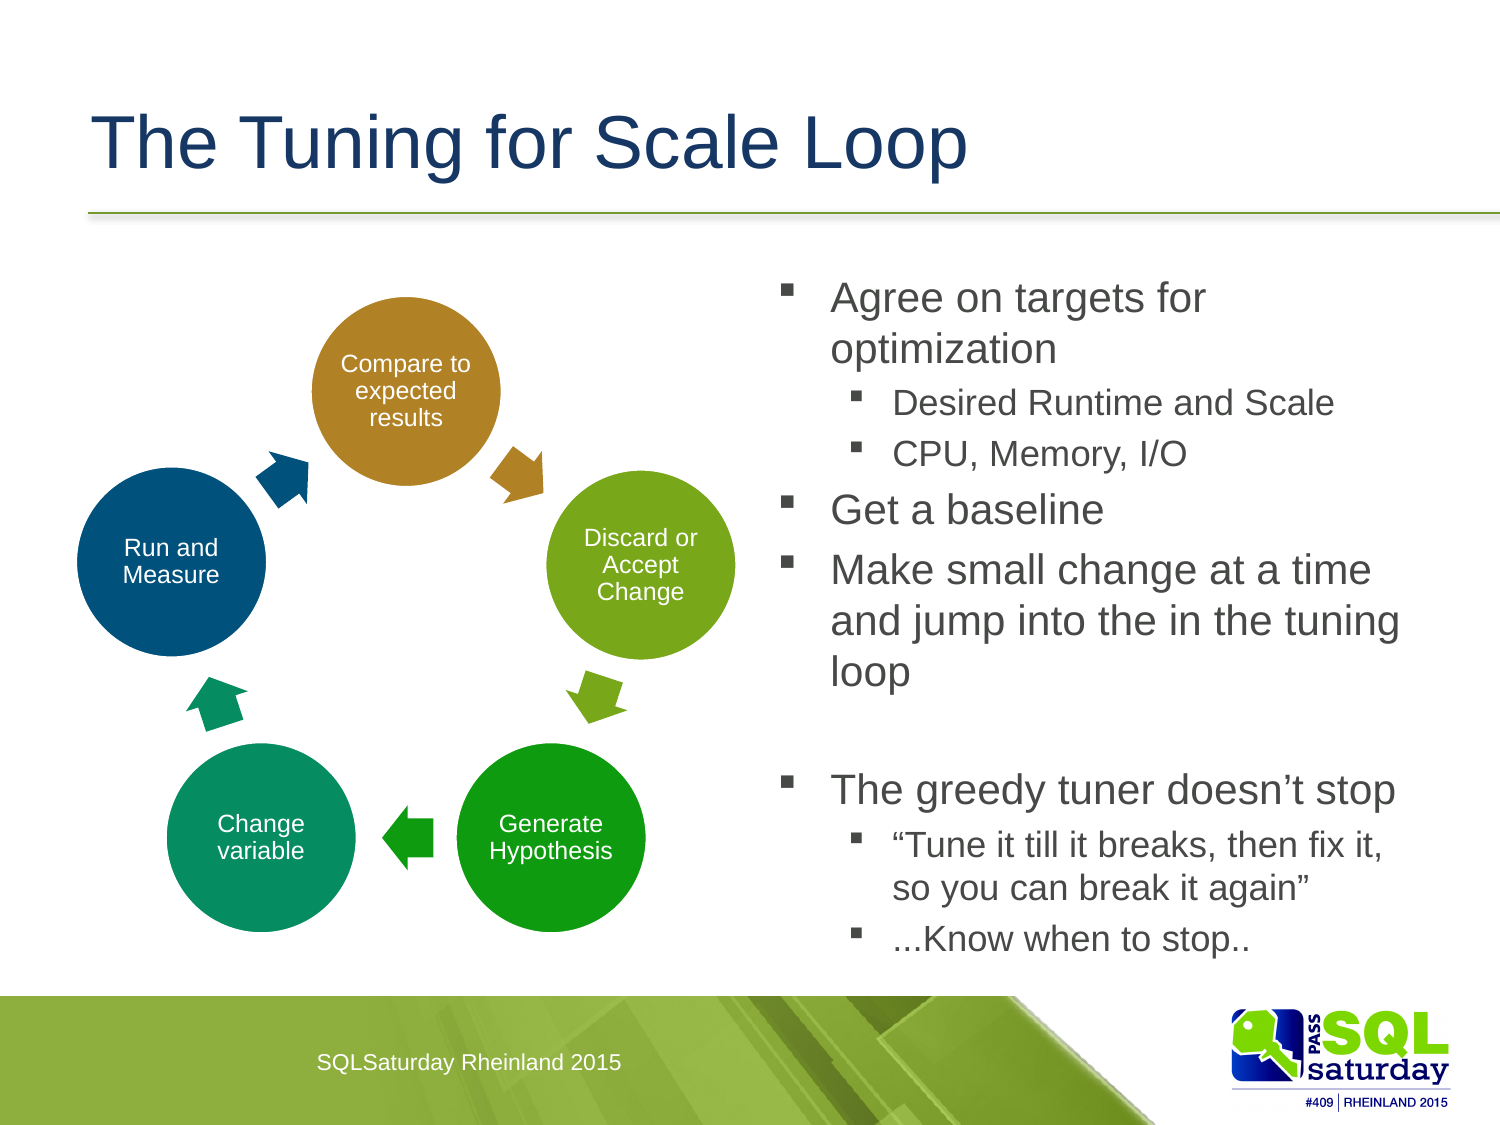

# The Tuning for Scale Loop
Compare to expected results

Discard or Accept Change

Generate Hypothesis

Change variable

Run and Measure

Agree on targets for optimization
Desired Runtime and Scale
CPU, Memory, I/O
Get a baseline
Make small change at a time and jump into the in the tuning loop

The greedy tuner doesn’t stop
“Tune it till it breaks, then fix it, so you can break it again”
...Know when to stop..

SQLSaturday Rheinland 2015